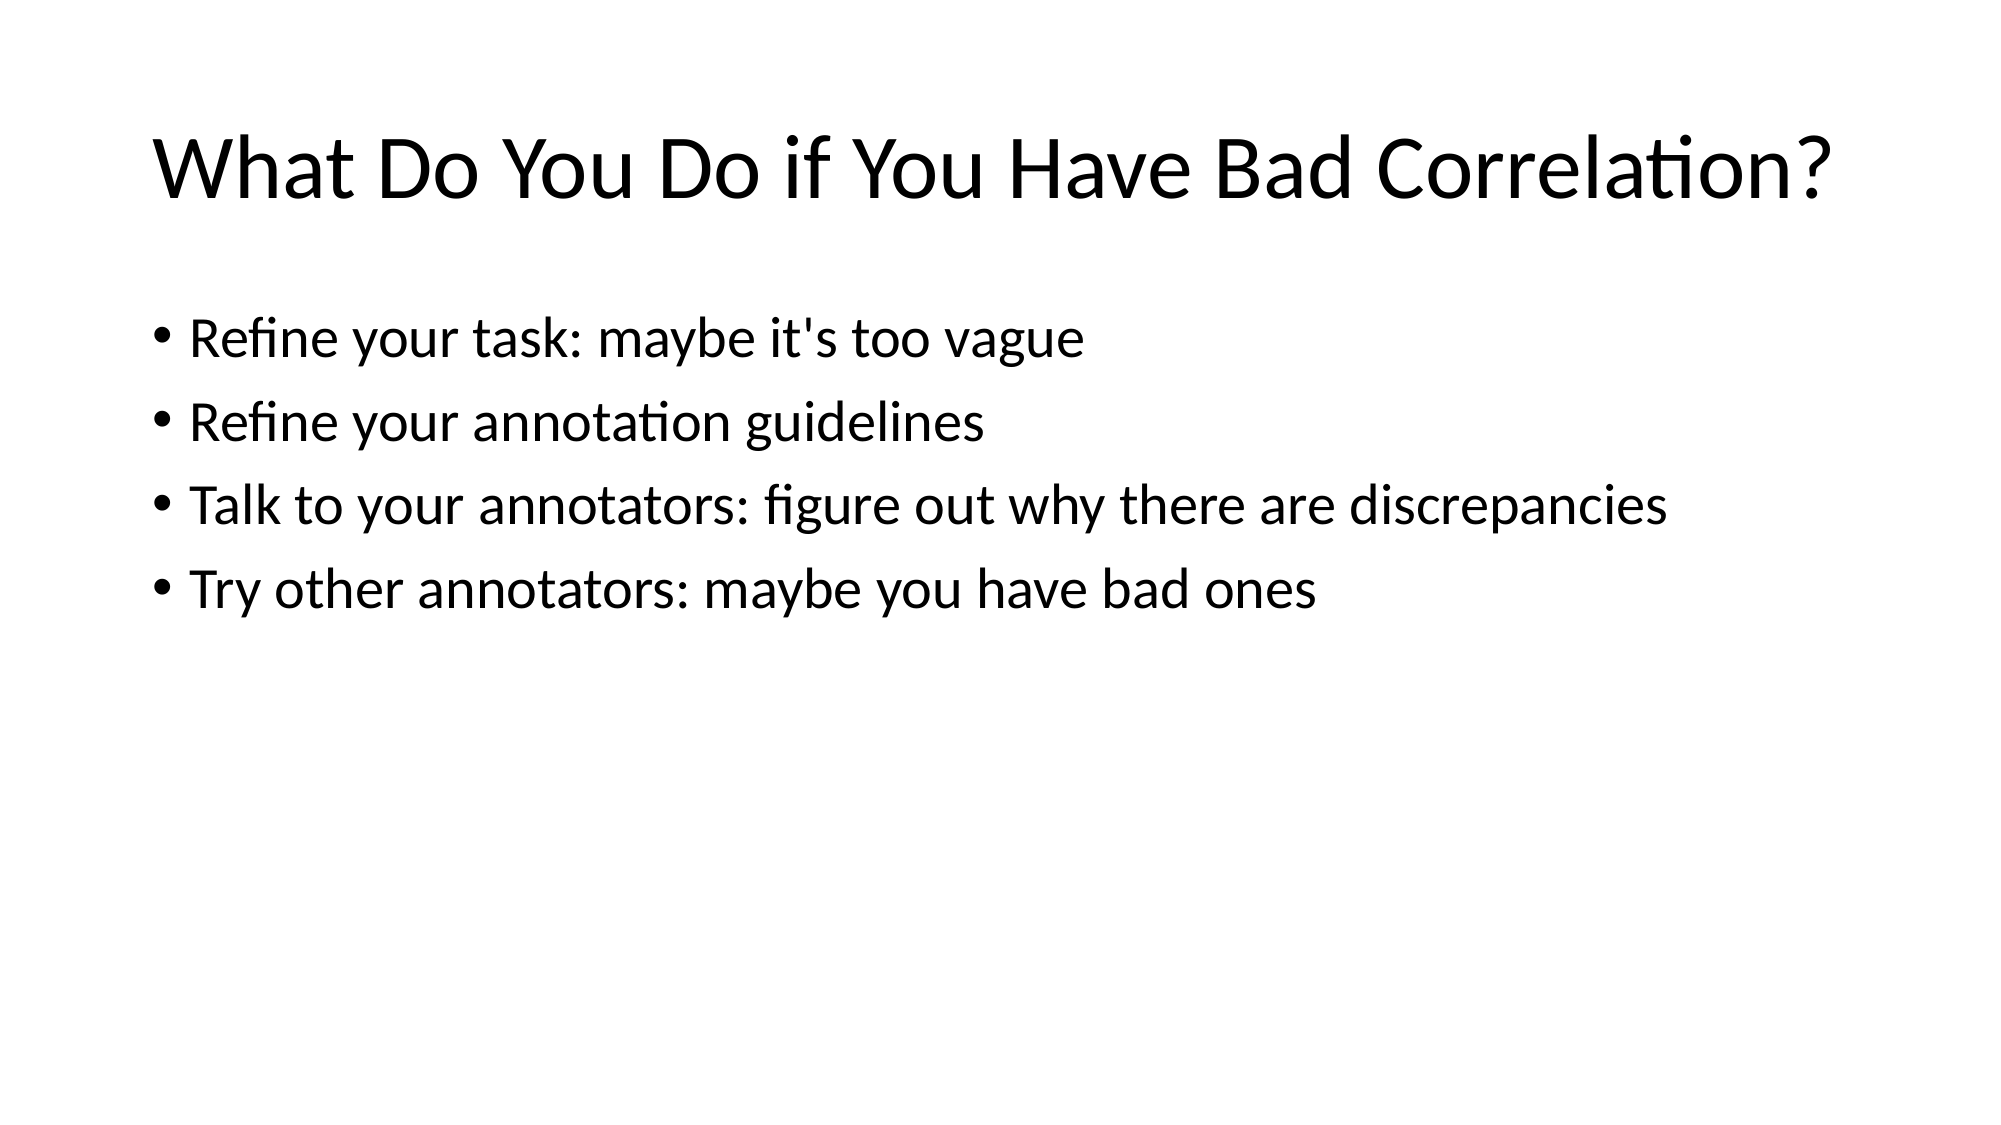

# What Do You Do if You Have Bad Correlation?
Refine your task: maybe it's too vague
Refine your annotation guidelines
Talk to your annotators: figure out why there are discrepancies
Try other annotators: maybe you have bad ones